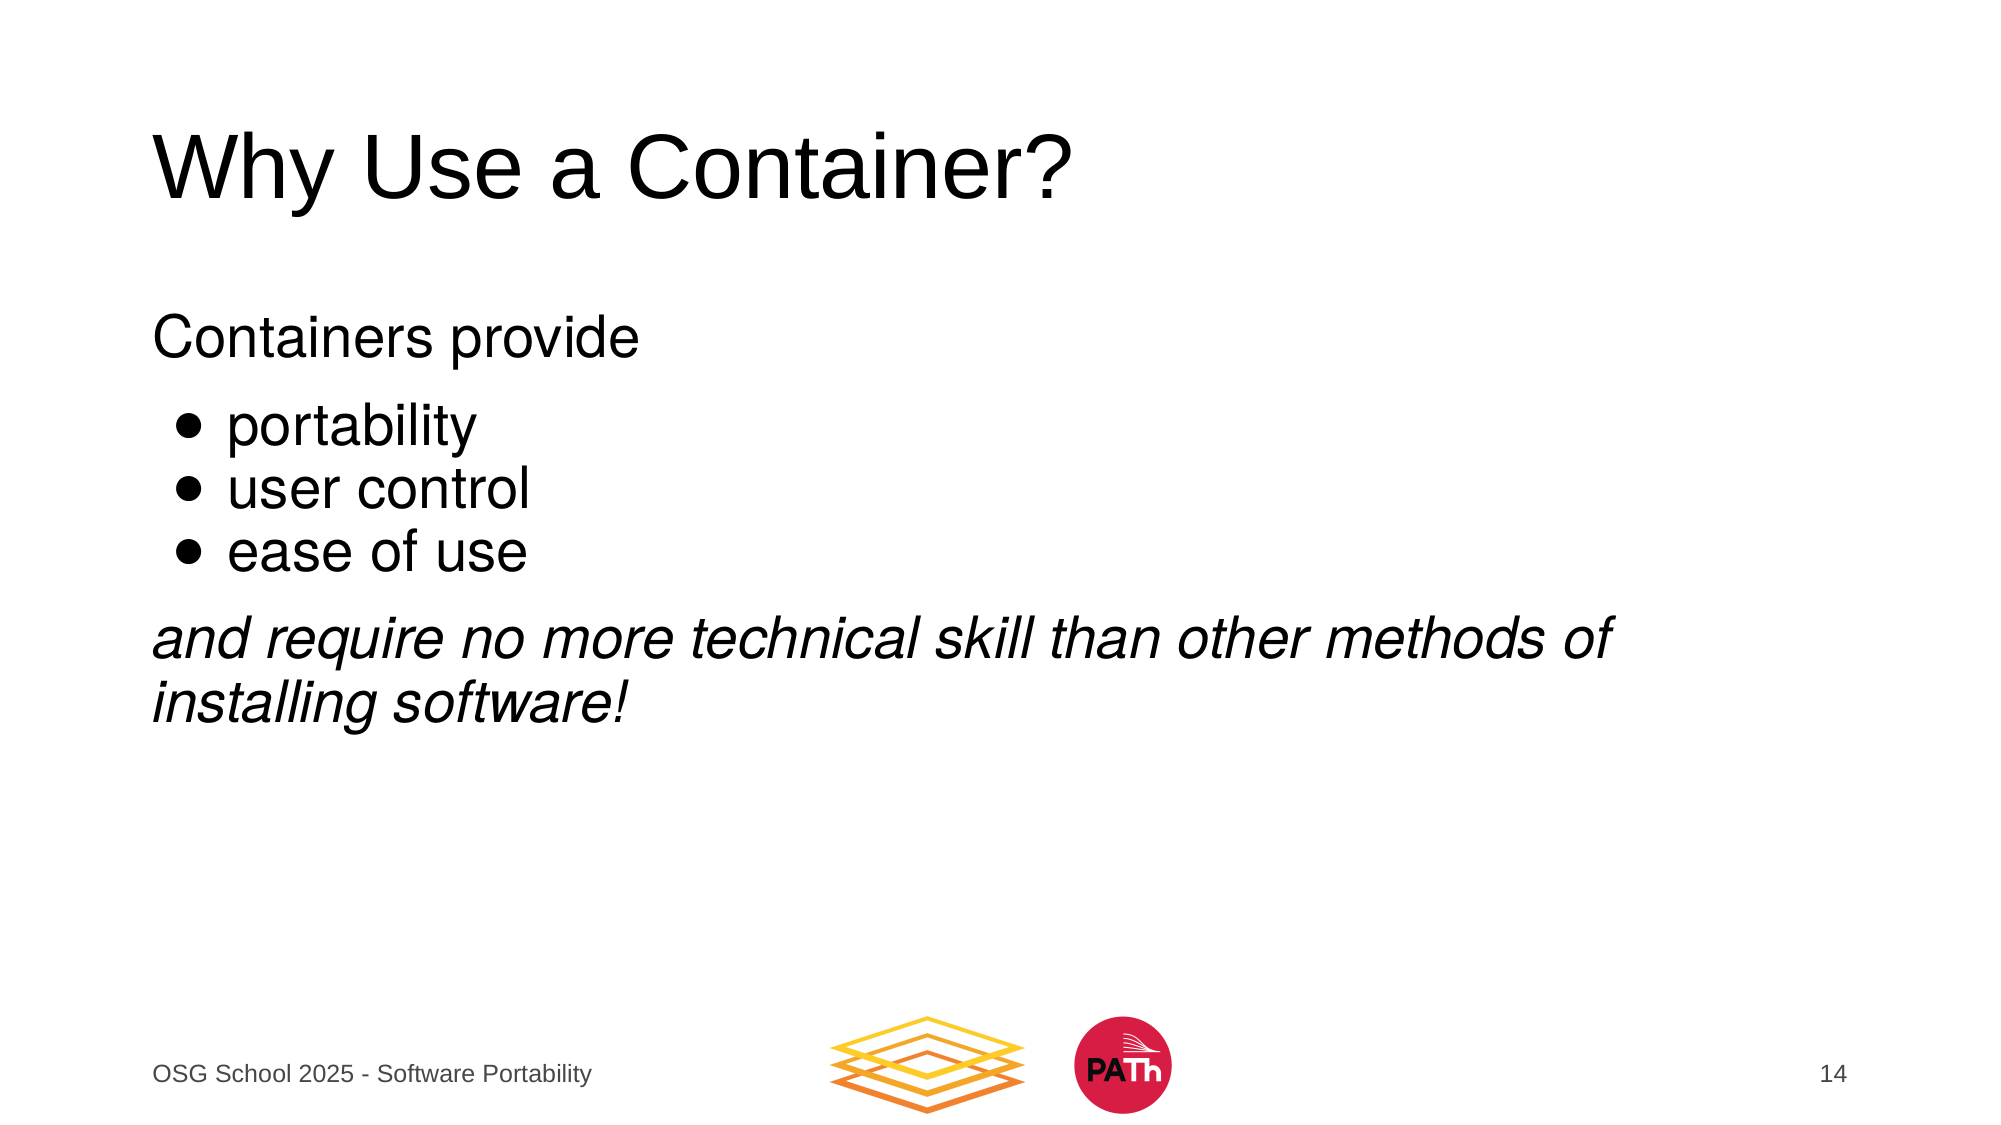

# Why Use a Container?
Containers provide
portability
user control
ease of use
and require no more technical skill than other methods of installing software!
OSG School 2025 - Software Portability
14